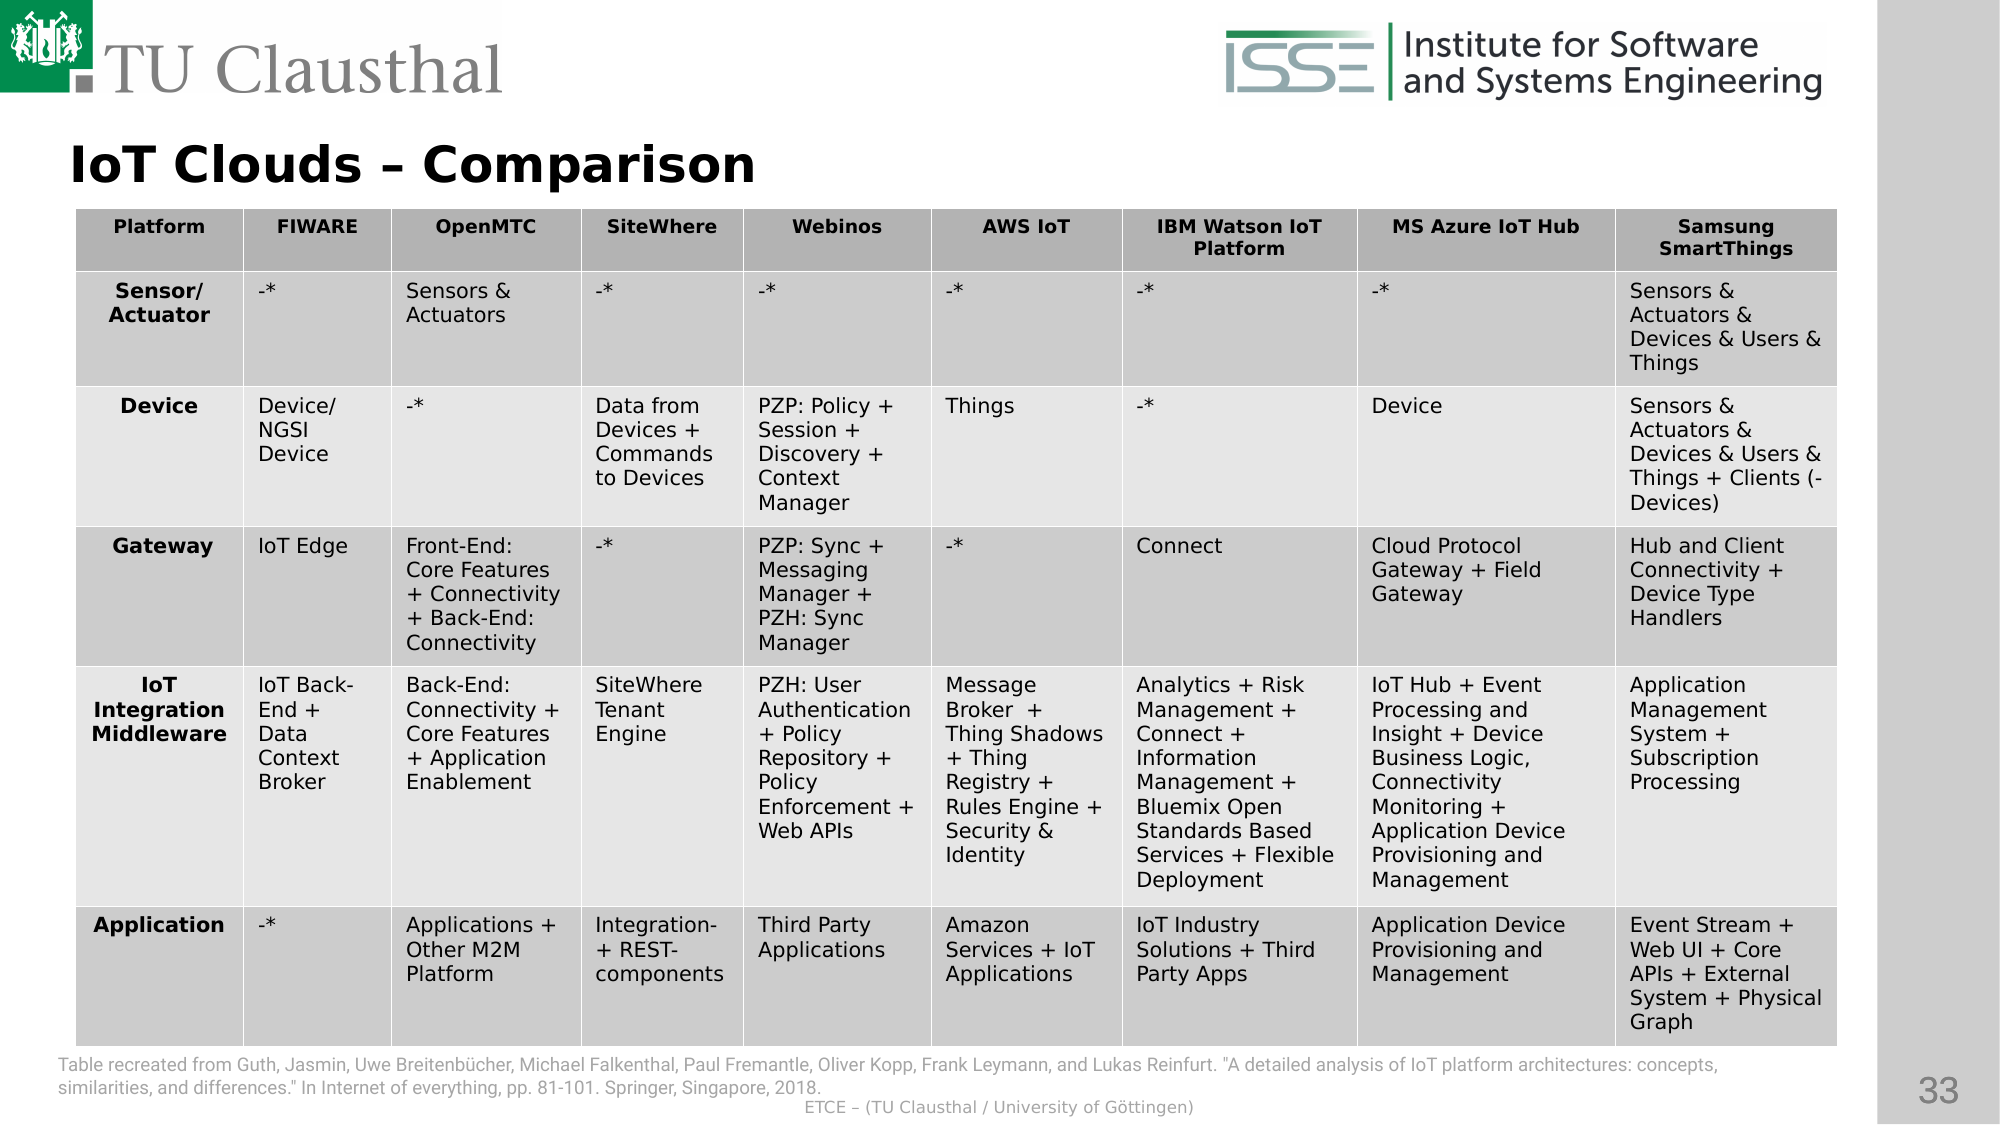

IoT Clouds – Comparison
| Platform | FIWARE | OpenMTC | SiteWhere | Webinos | AWS IoT | IBM Watson IoT Platform | MS Azure IoT Hub | Samsung SmartThings |
| --- | --- | --- | --- | --- | --- | --- | --- | --- |
| Sensor/Actuator | -\* | Sensors & Actuators | -\* | -\* | -\* | -\* | -\* | Sensors & Actuators & Devices & Users & Things |
| Device | Device/NGSI Device | -\* | Data from Devices + Commands to Devices | PZP: Policy + Session + Discovery + Context Manager | Things | -\* | Device | Sensors & Actuators & Devices & Users & Things + Clients (- Devices) |
| Gateway | IoT Edge | Front-End: Core Features + Connectivity + Back-End: Connectivity | -\* | PZP: Sync + Messaging Manager + PZH: Sync Manager | -\* | Connect | Cloud Protocol Gateway + Field Gateway | Hub and Client Connectivity + Device Type Handlers |
| IoT Integration Middleware | IoT Back-End + Data Context Broker | Back-End: Connectivity + Core Features + Application Enablement | SiteWhere Tenant Engine | PZH: User Authentication + Policy Repository + Policy Enforcement + Web APIs | Message Broker + Thing Shadows + Thing Registry + Rules Engine + Security & Identity | Analytics + Risk Management + Connect + Information Management + Bluemix Open Standards Based Services + Flexible Deployment | IoT Hub + Event Processing and Insight + Device Business Logic, Connectivity Monitoring + Application Device Provisioning and Management | Application Management System + Subscription Processing |
| Application | -\* | Applications + Other M2M Platform | Integration- + REST-components | Third Party Applications | Amazon Services + IoT Applications | IoT Industry Solutions + Third Party Apps | Application Device Provisioning and Management | Event Stream + Web UI + Core APIs + External System + Physical Graph |
Table recreated from Guth, Jasmin, Uwe Breitenbücher, Michael Falkenthal, Paul Fremantle, Oliver Kopp, Frank Leymann, and Lukas Reinfurt. "A detailed analysis of IoT platform architectures: concepts, similarities, and differences." In Internet of everything, pp. 81-101. Springer, Singapore, 2018.